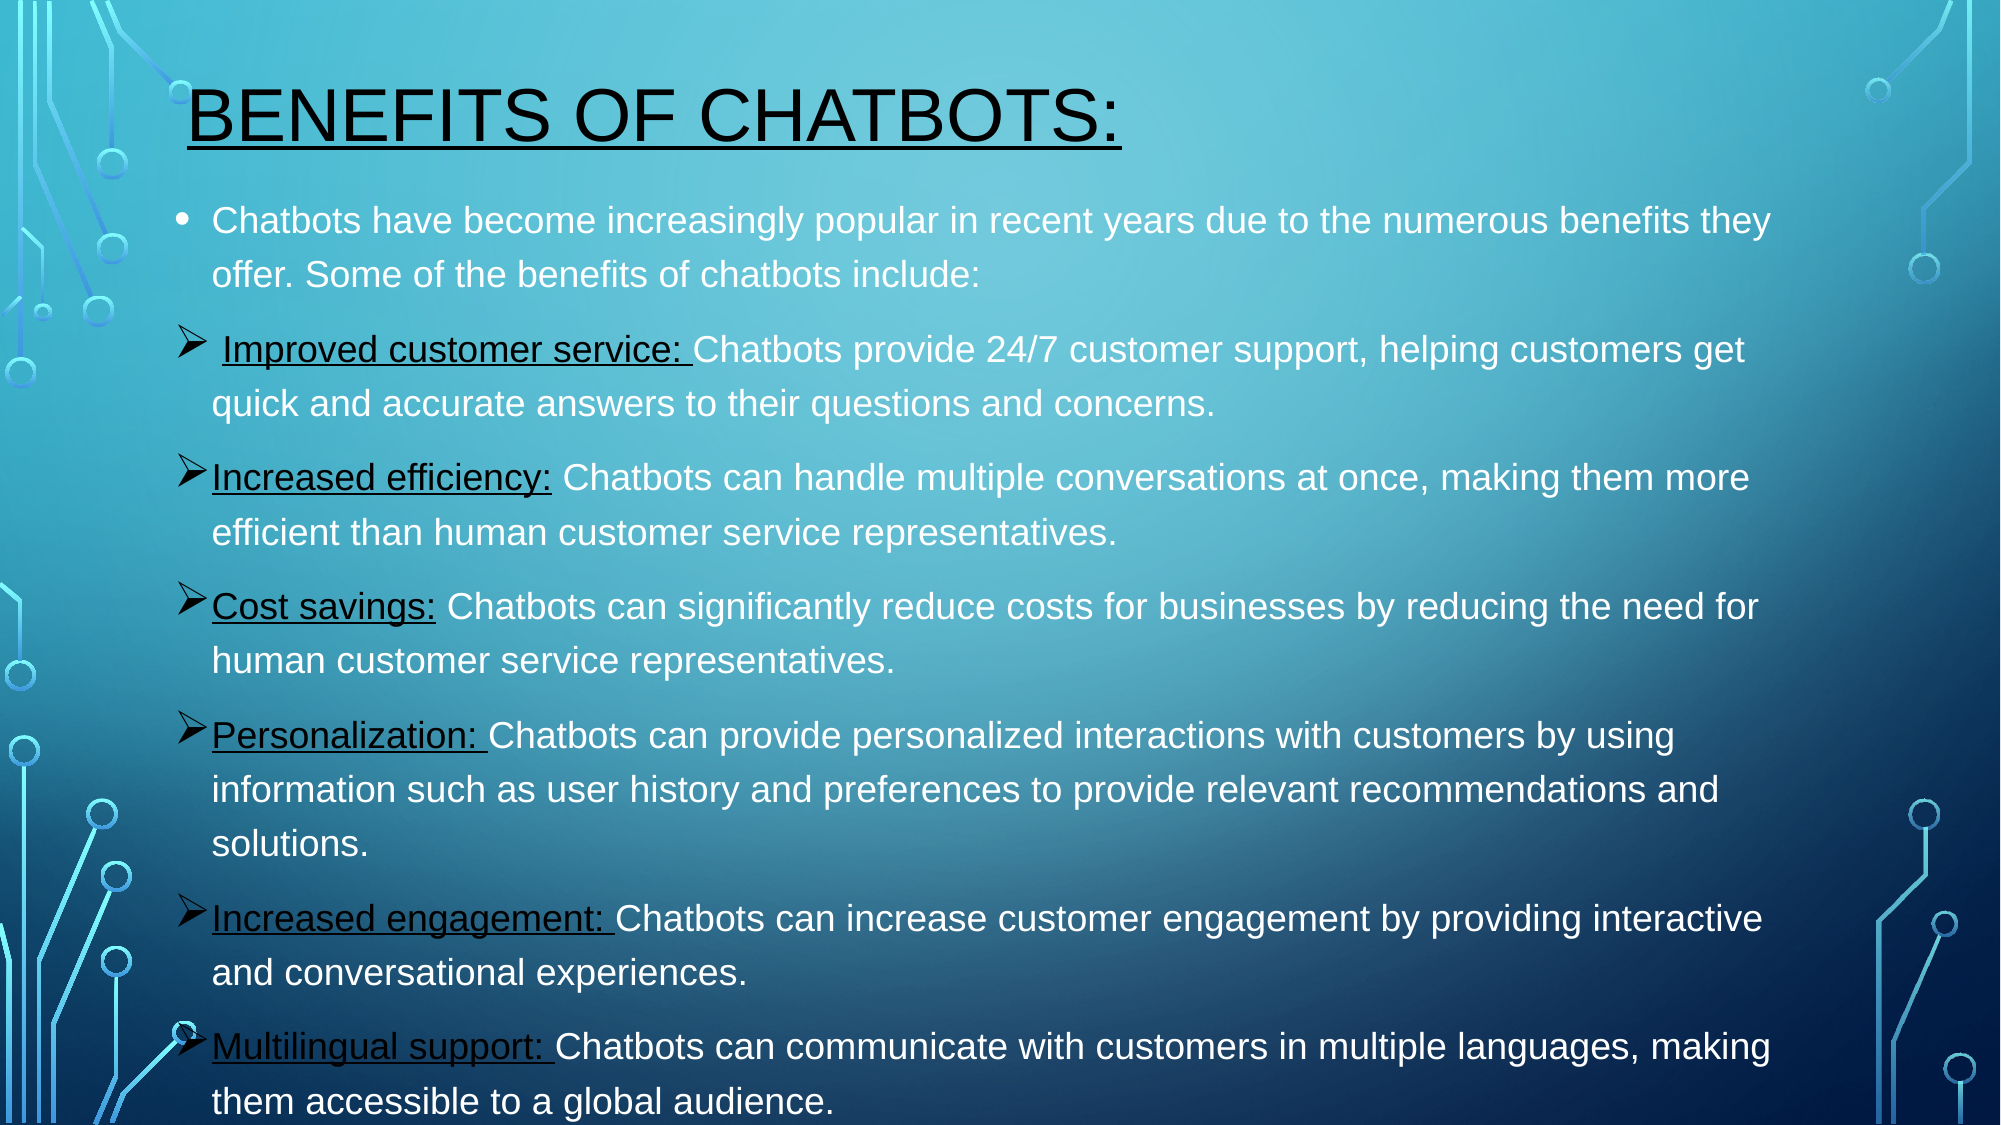

# Benefits of chatbots:
Chatbots have become increasingly popular in recent years due to the numerous benefits they offer. Some of the benefits of chatbots include:
 Improved customer service: Chatbots provide 24/7 customer support, helping customers get quick and accurate answers to their questions and concerns.
Increased efficiency: Chatbots can handle multiple conversations at once, making them more efficient than human customer service representatives.
Cost savings: Chatbots can significantly reduce costs for businesses by reducing the need for human customer service representatives.
Personalization: Chatbots can provide personalized interactions with customers by using information such as user history and preferences to provide relevant recommendations and solutions.
Increased engagement: Chatbots can increase customer engagement by providing interactive and conversational experiences.
Multilingual support: Chatbots can communicate with customers in multiple languages, making them accessible to a global audience.